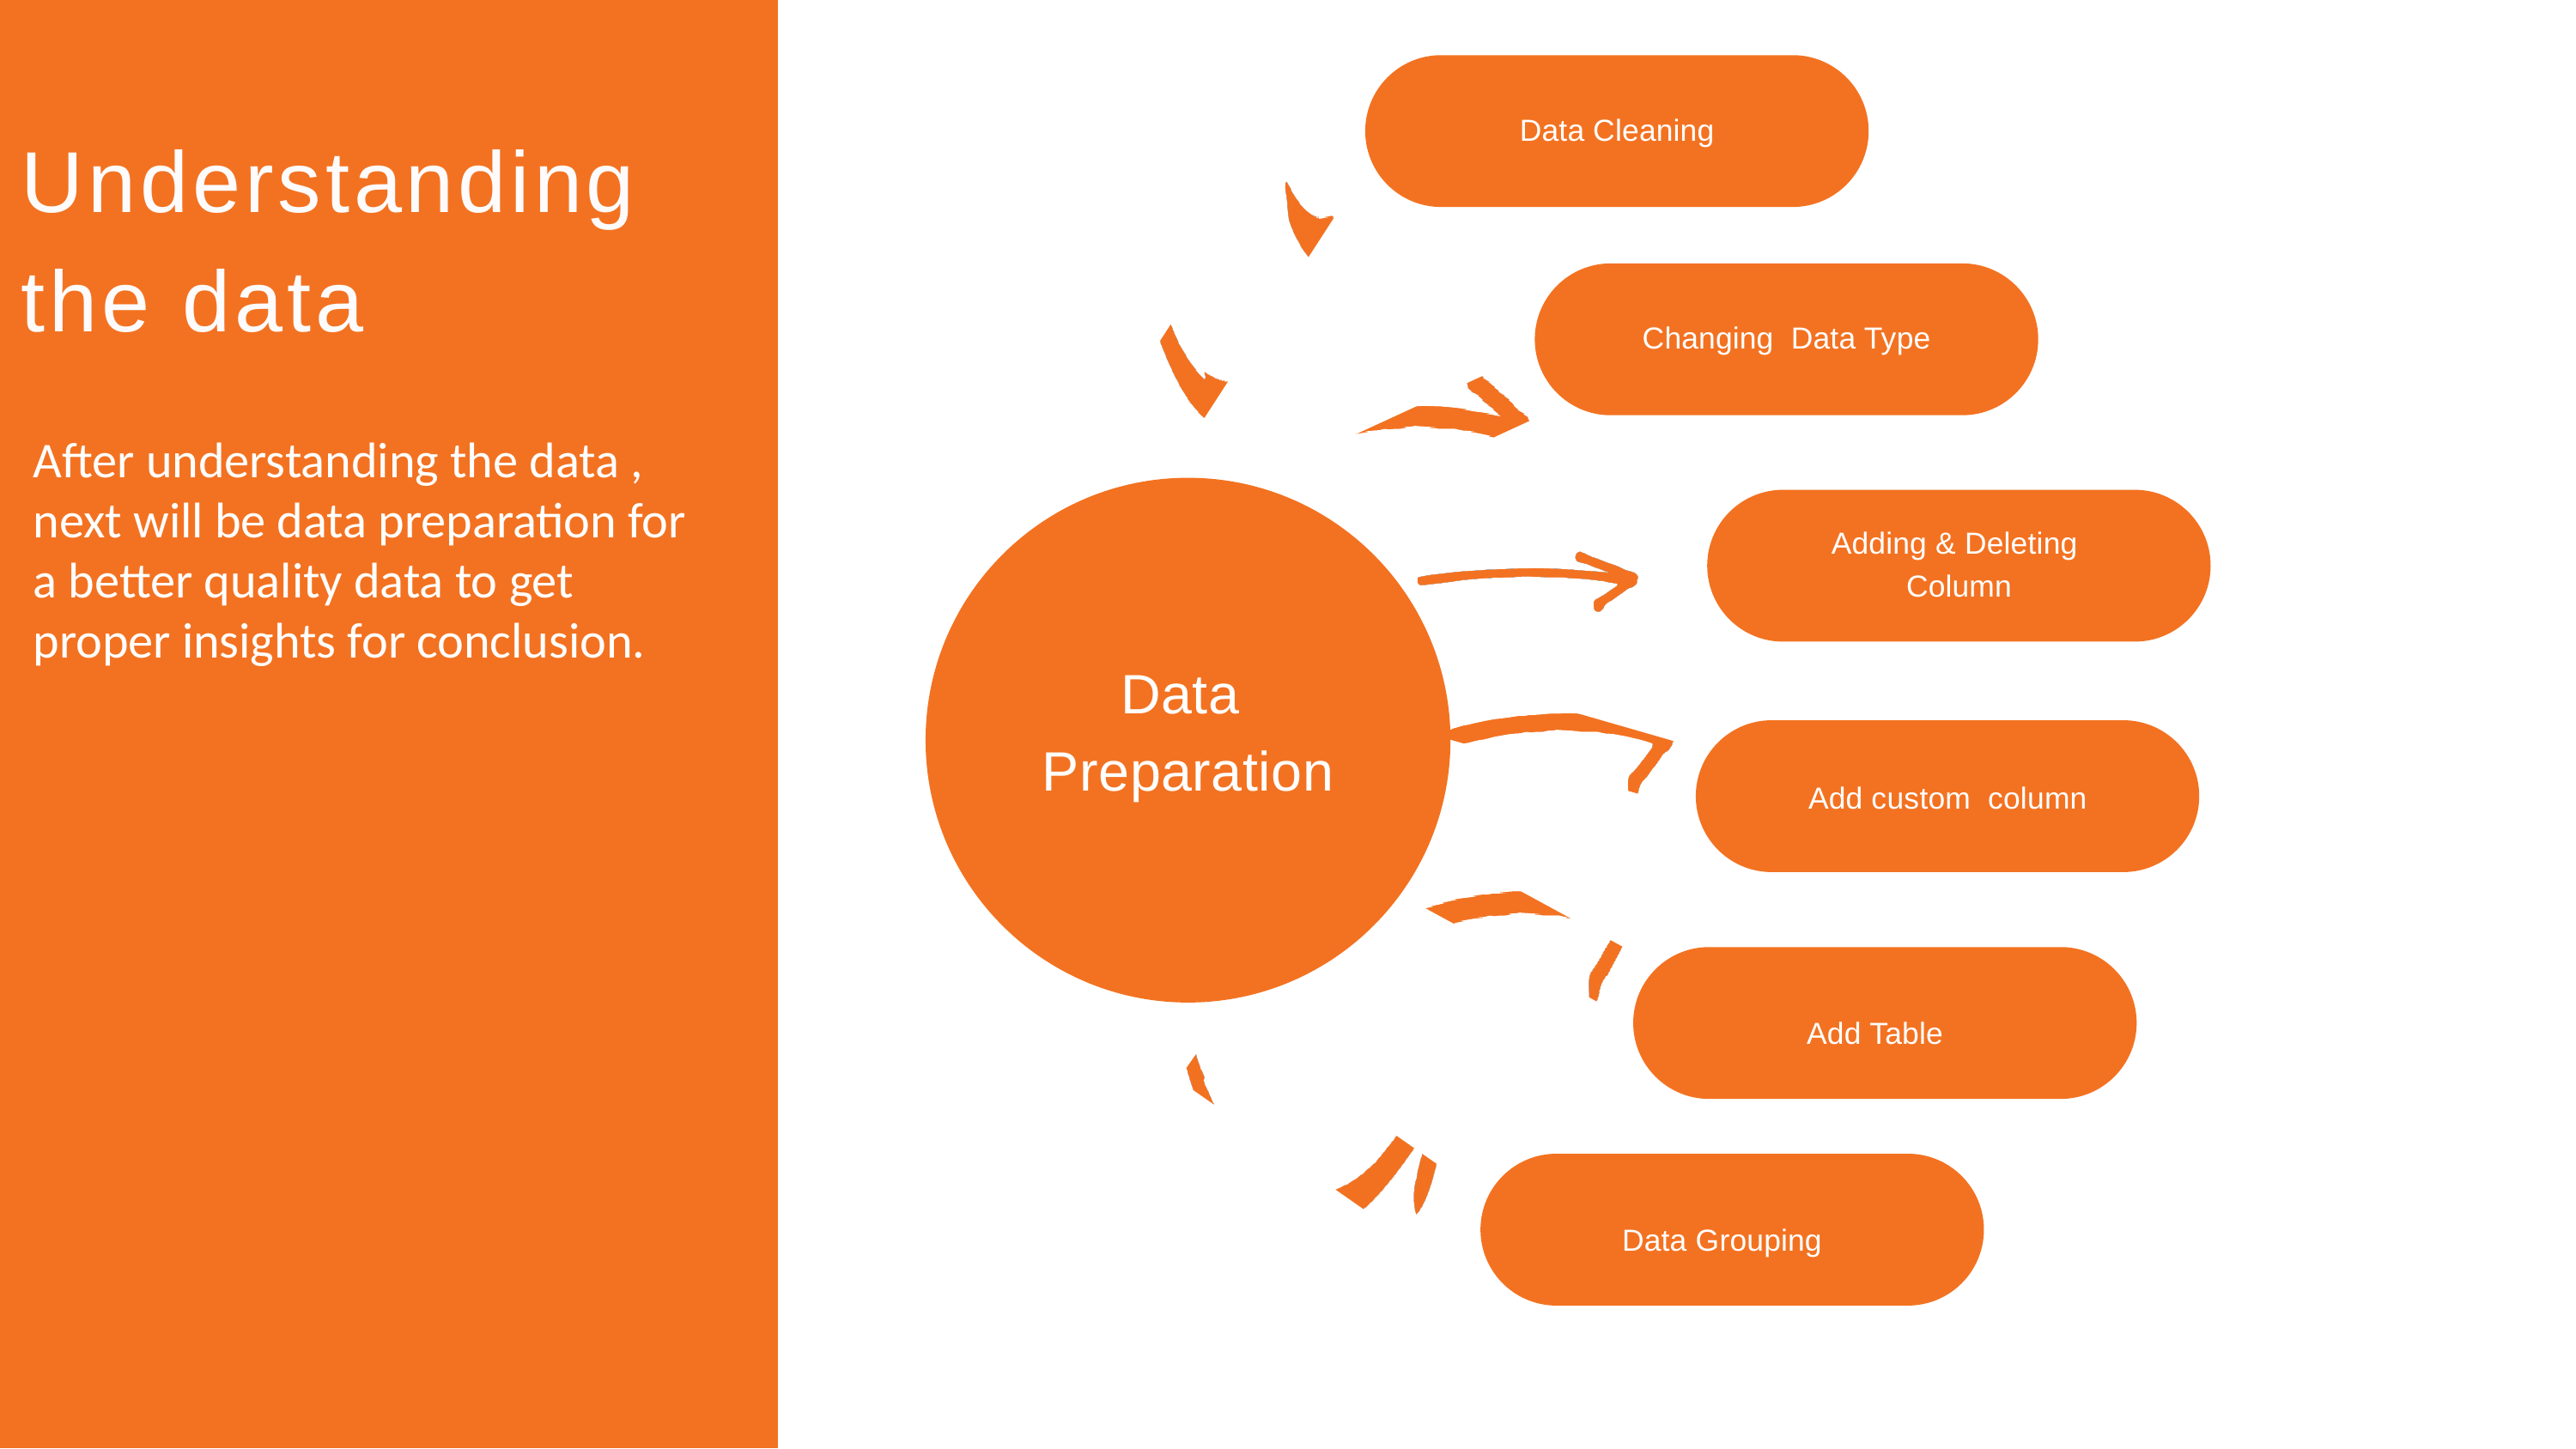

Data Cleaning
Understanding the data

Changing  Data Type

After understanding the data , next will be data preparation for a better quality data to get proper insights for conclusion.

Data
Preparation

Adding & Deleting
Column

     Add custom  column

Add Table

Data Grouping